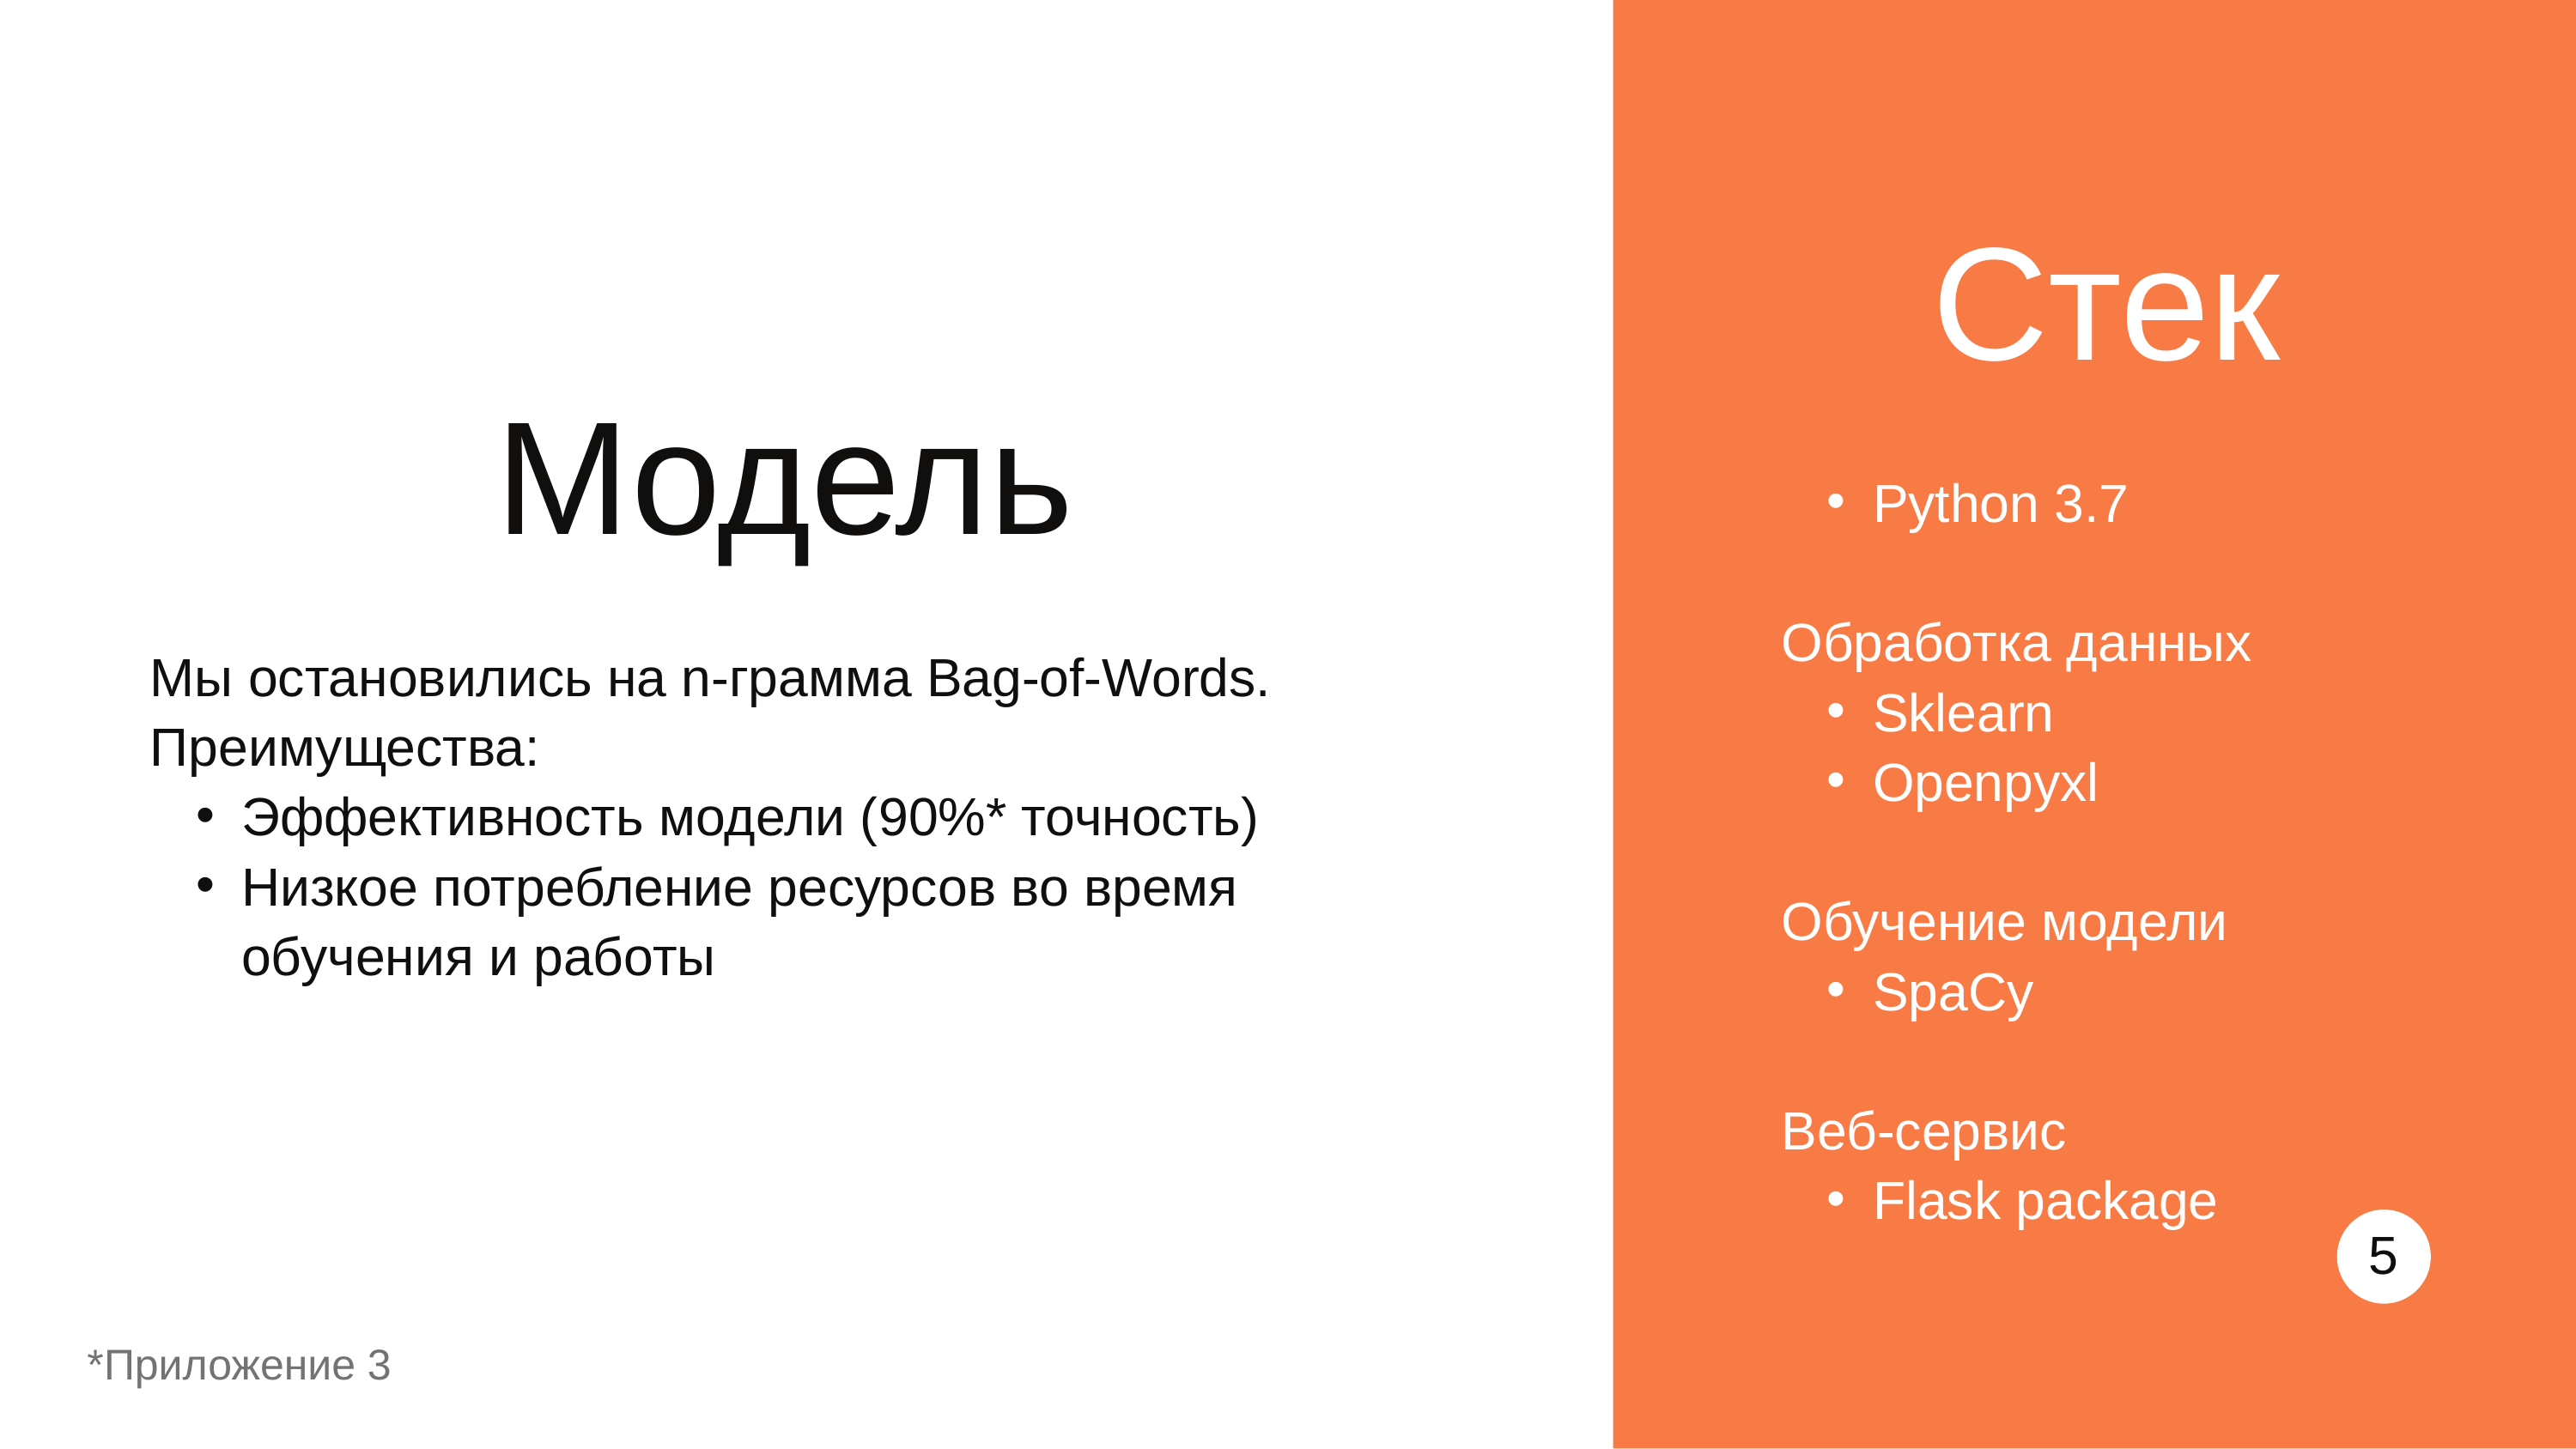

Стек
Python 3.7

Обработка данных
Sklearn
Openpyxl

Обучение модели
SpaCy

Веб-сервис
Flask package
Модель
Мы остановились на n-грамма Bag-of-Words. Преимущества:
Эффективность модели (90%* точность)
Низкое потребление ресурсов во время обучения и работы

5
*Приложение 3